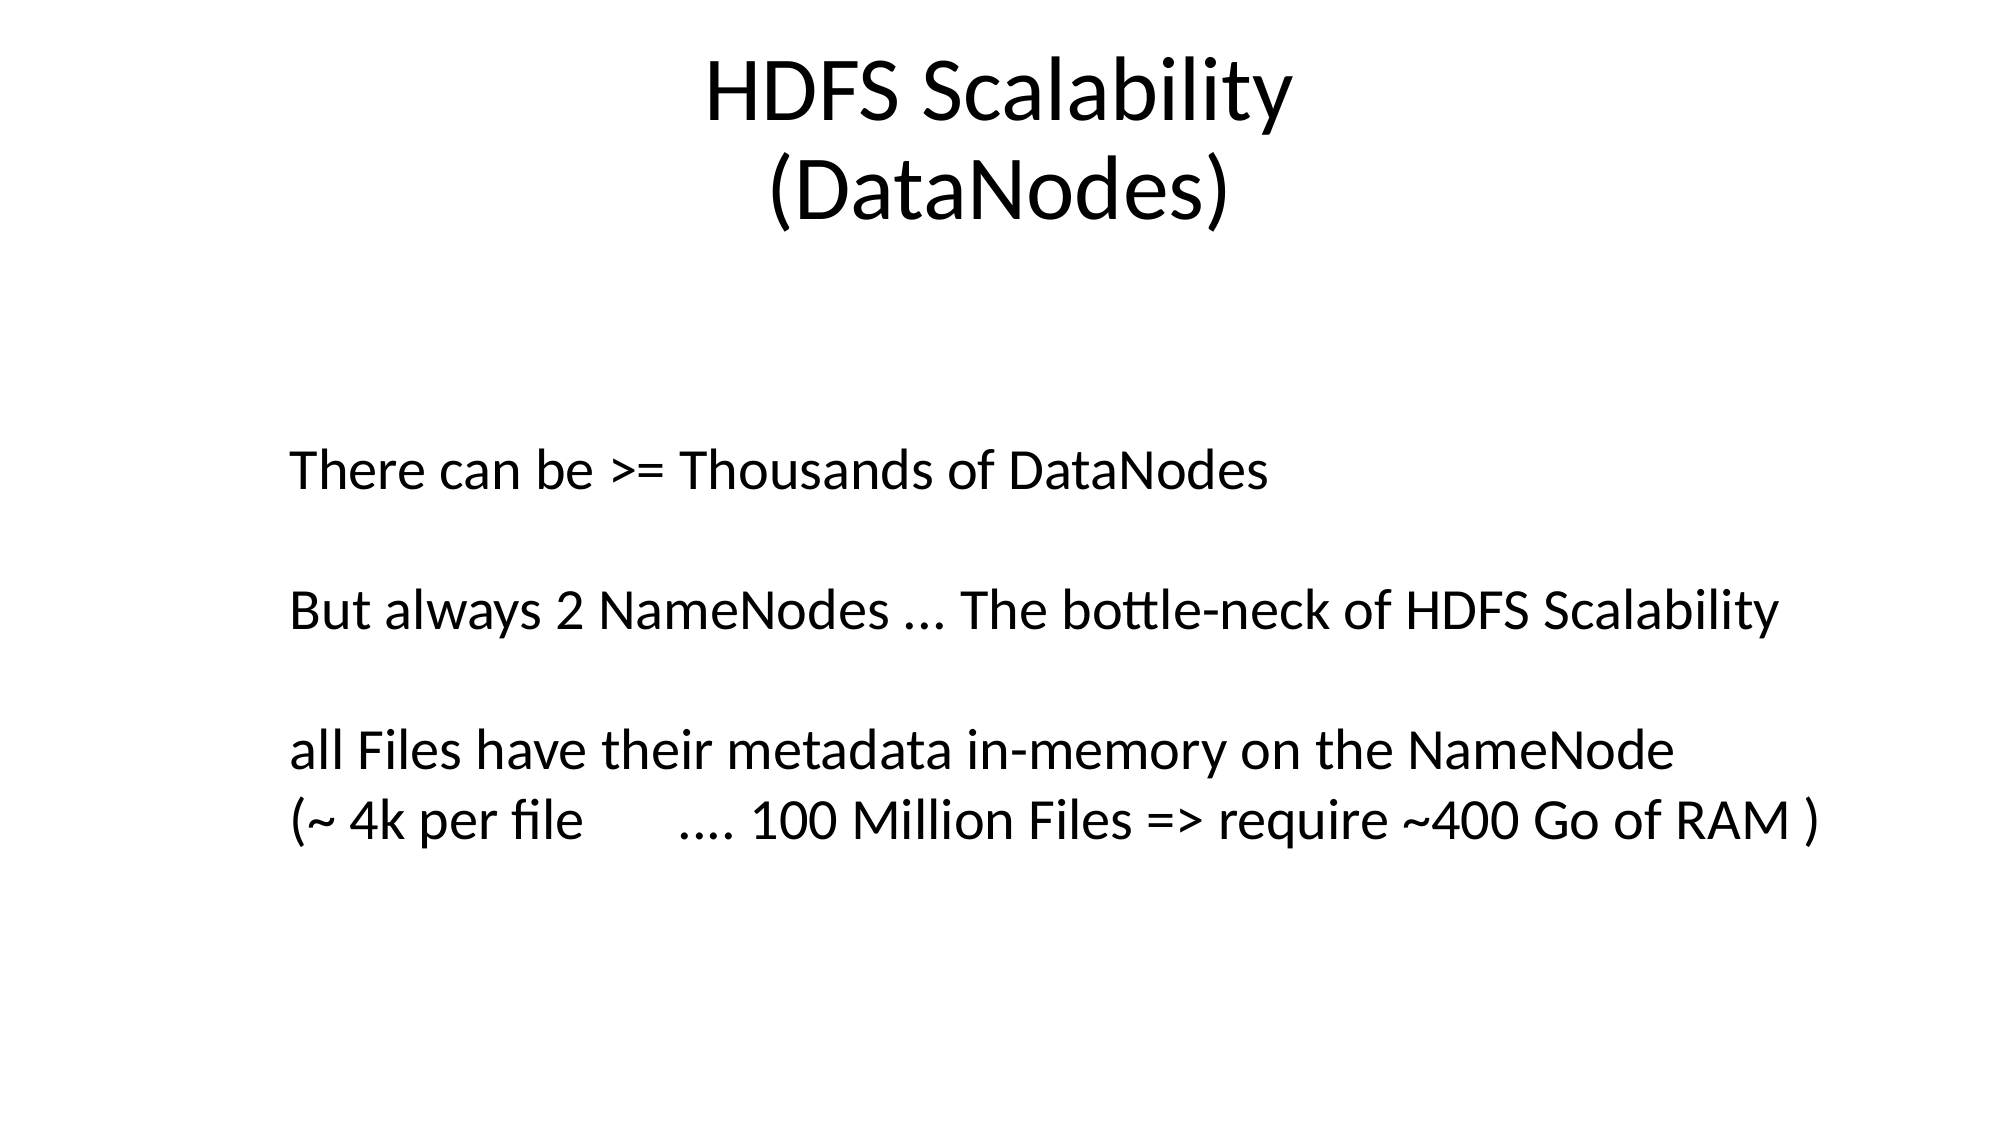

# HDFS Scalability (DataNodes)
There can be >= Thousands of DataNodes

But always 2 NameNodes ... The bottle-neck of HDFS Scalability

all Files have their metadata in-memory on the NameNode
(~ 4k per file       .... 100 Million Files => require ~400 Go of RAM )